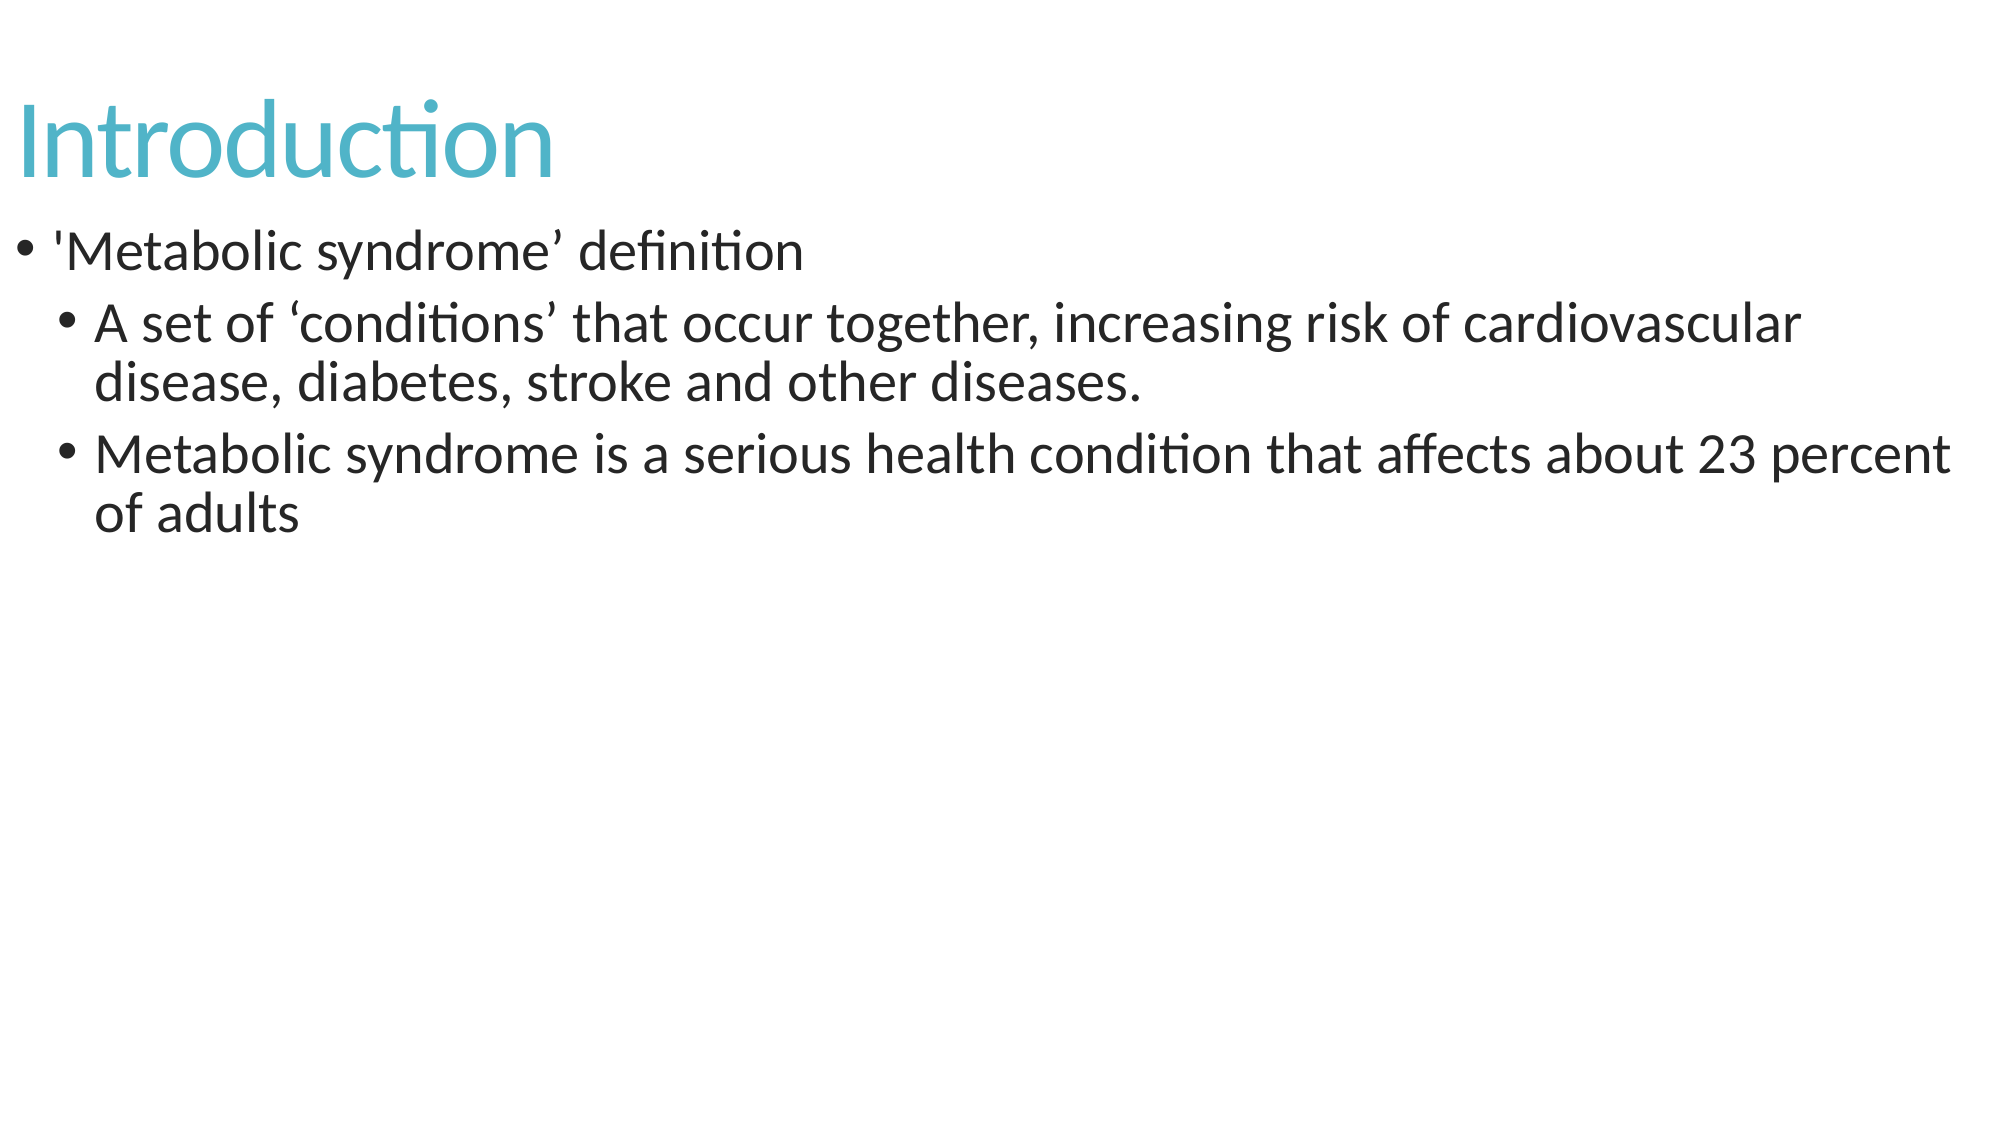

Introduction
'Metabolic syndrome’ definition
A set of ‘conditions’ that occur together, increasing risk of cardiovascular disease, diabetes, stroke and other diseases.
Metabolic syndrome is a serious health condition that affects about 23 percent of adults